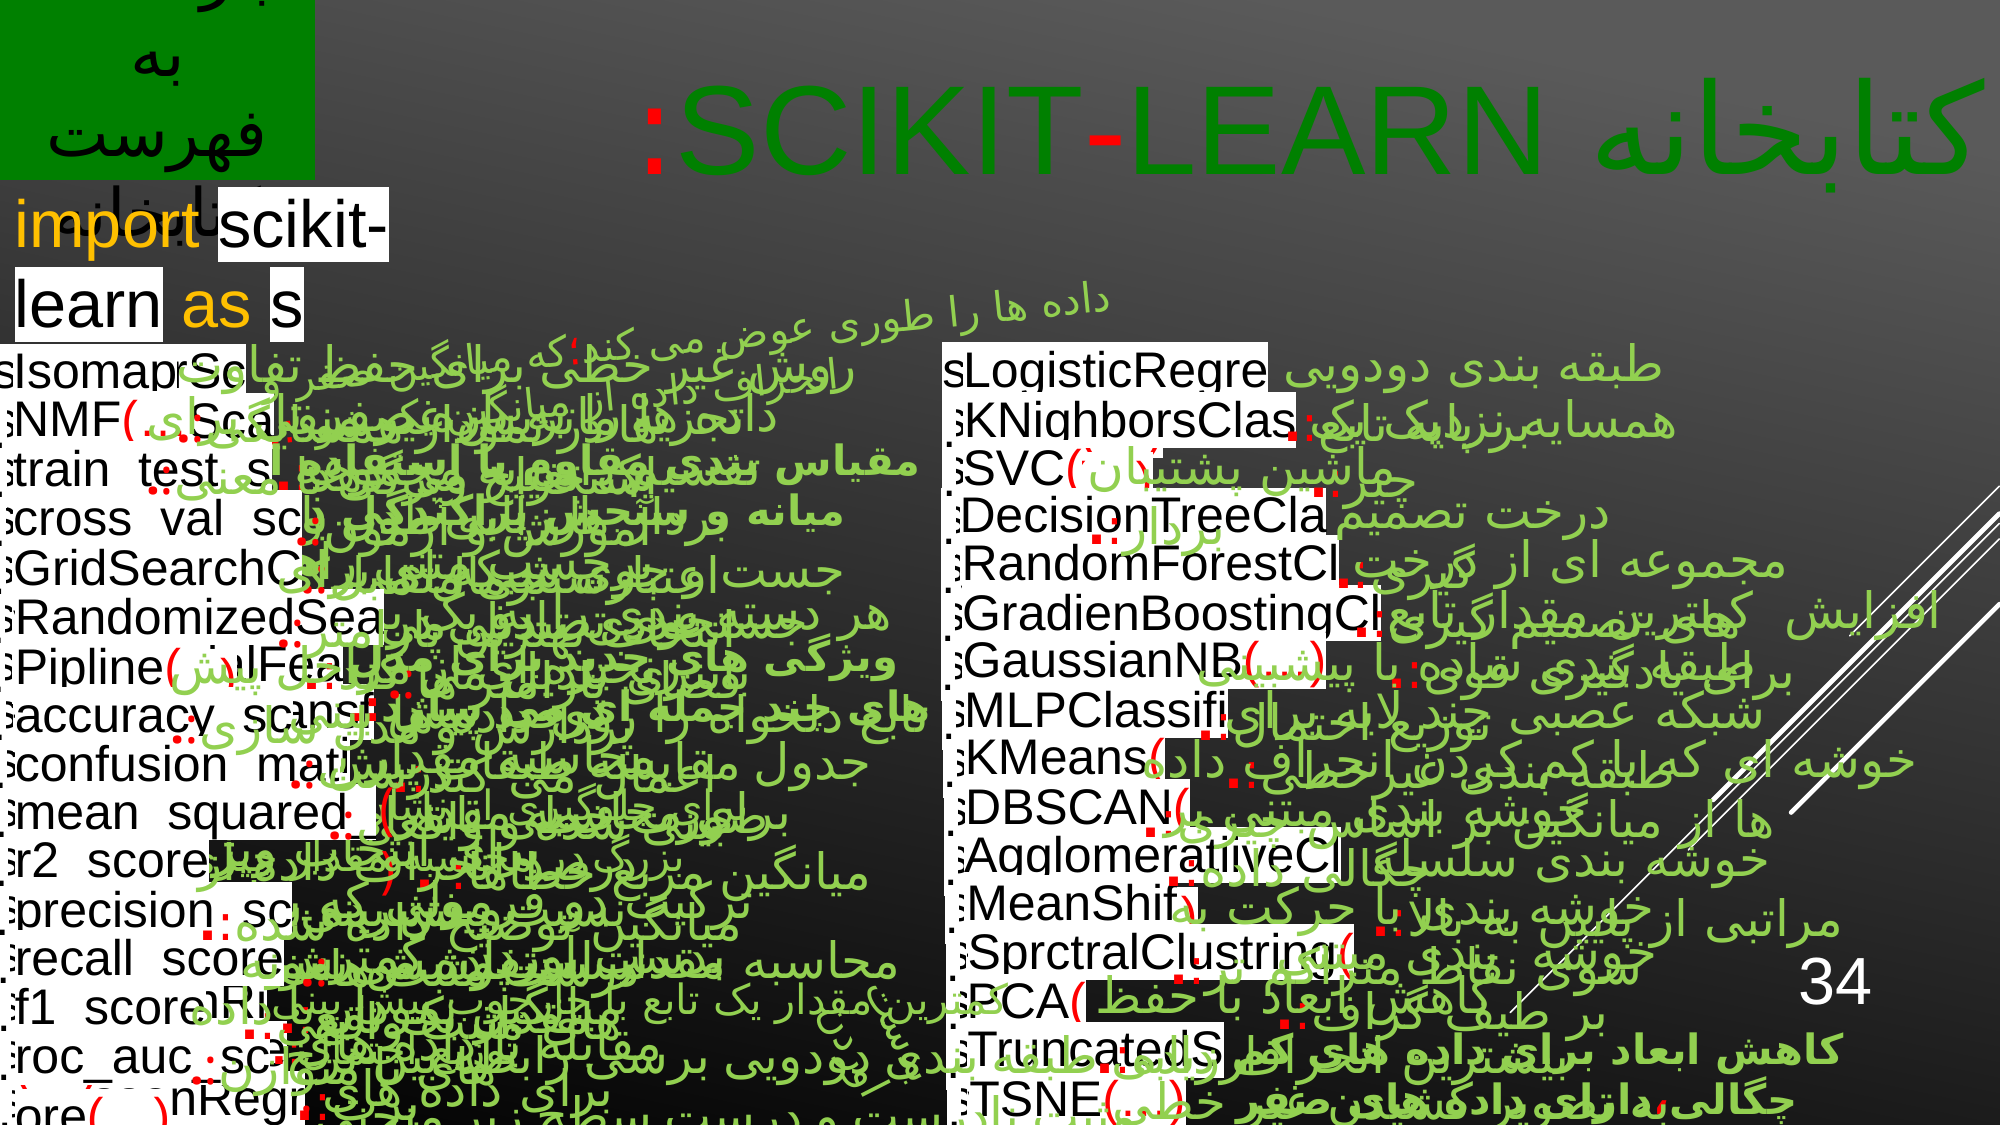

بازگشت به فهرست کتابخانه
# کتابخانه SCIKIT-LEARN:
import scikit-learn as s
داده ها را طوری عوض می کند؛که میانگین صفر و انحراف داده از میانگین یک شود:.
طبقه بندی دودویی بر پایه تابع:.
روش غیر خطی برای حفظ تفاوت ها در نمودار همسایگی:.
s.
LogisticRegression(…)
StandarScaler(…)
Isomap(…)
s.
داده ها را به بازه صفر تا یک تغییر می دهد:.
تجزیه ماتریس غیر منفی برای استخراج ویژگی با معنی:.
s.
NMF(…)
KNighborsClassifier(…)
s.
همسایه نزدیک یک چیز:.
MinMaxScaler(…)
مقیاس بندی مقاوم با استفاده از میانه و سنجش پراکندگی داده ها:.
ماشین پشتیبان بردار:.
s.
SVC(…)
تقسیم داده به مجموعه آموزش و آزمون:.
train_test_split(…)
s.
RobusScaler(…)
درخت تصمیم گیری:.
DecisionTreeClassifier(…)
s.
ارزیابی مدل با اعتبارسنجی متقابل:.
s.
بردار ها را به طول واحد نرمال می کند:.
cross_val_score(…)
Normalizer(…)
مجموعه ای از درخت های تصمیم گیری:.
برچسب متنی را به عددی تبدیل می کند:.
RandomForestClassifier(…)
s.
s.
LabelEncoder(…)
GridSearchCV(…)
جست و جوی شبکه ای برای انتخاب بهترین پارامتر:.
افزایش  کمترین مقدار تابع برای یادگیری قوی:.
هر دسته بندی را به یک بردار باینری تبدیل می کند:.
GradienBoostingClassifier(…)
s.
s.
OneHotEncoder(…)
RandomizedSearchCV(…)
جستجوی تصادفی در فضای پارامتر ها:.
GaussianNB(…)
s.
ویژگی های جدید برای مدل های چند جمله ای می سازد:.
طبقه بندی ساده با پیشبینی توزیع احتمال:.
s.
PolynomialFeatures(…)
زنجیره ای از مراحل پیش پردازش و مدل سازی:.
Pipline(…)
MLPClassifier(…)
s.
شبکه عصبی چند لایه برای طبقه بندی غیرخطی:.
درصد پیش بینی درست:.
FuncationTransformer(…)
s.
accuracy_score(…)
تابع دلخواه را روی داده ها اعمال می کند:.
محاسبه مقدار به صورت خطی پایه ای:.
LinearRegression(…)
KMeans(…)
s.
خوشه ای که با کم کردن انحراف داده ها از میانگین بر اساس چیزی:.
s.
جدول مقایسه طبقات پیش بینی شده و واقعی:.
confusion_matrix(…)
Ridge(…)
DBSCAN(…)
s.
خوشه بندی مبتنی بر چگالی داده:.
s.
برای جلوگیری از نشان دادن مقدار بزرگ در محاسبه مقدار چیزی:.
برای محاسبه مقدار) میانگین مربع خطاها: . (
mean_squared_error(…)
برای انتخاب ویژگی و فشرده سازی:.
Lasso(…)
AgglomeratiiveClustring(…)
s.
s.
خوشه بندی سلسله مراتبی از پایین به بالا:.
r2_score(…)
درصد انحراف داده از میانگین توضیح داده شده:.
ترکیب دو فرمولی که برای محاسبه مقدار استفاده می شود:.
Elasticnet(…)
MeanShift(…)
s.
s.
خوشه بندی با حرکت به سوی نقاط متراکم تر:.
نسبت پیش بینی درست مثبت ها:.
precision_score(…)
SGDRegressor(…)
SprctralClustring(…)
خوشه  بندی مبتنی بر طیف گراف:.
s.
s.
34
بدست آوردن  کمترین مقدار یک تابع:.
recall_score(…)
نسبت پوشش نمونه های مثبت واقعی:.
کاهش ابعاد با حفظ بیشترین انحراف داده:.
BayesianRidge(…)
PCA(…)
s.
s.
کمترین مقدار یک تابع با چارچوب پیش بینی توزیع احتمال:.
میانگین نمودار با داده های نا متوازن:.
f1_score(…)
مقابله با داده های پرت:.
بدست اوردن
HuberRegressor(…)
TruncatedSVD(…)
s.
s.
کاهش ابعاد برای داده های کم چگالی،دارای داده های صفر زیاد،پراکنده:.
ارزیابی طبقه بندی دودویی برسی رابطه بین نرخ مثبت نادرست و درست سطح زیر منحنی:.
roc_auc_score(…)
برای داده های شمارشی:.
PoissonRegressor(…)
s.
TSNE(…)
s.
به تصویر کشیدن غیر خطی برای تجسم دو یا سه بعد:.